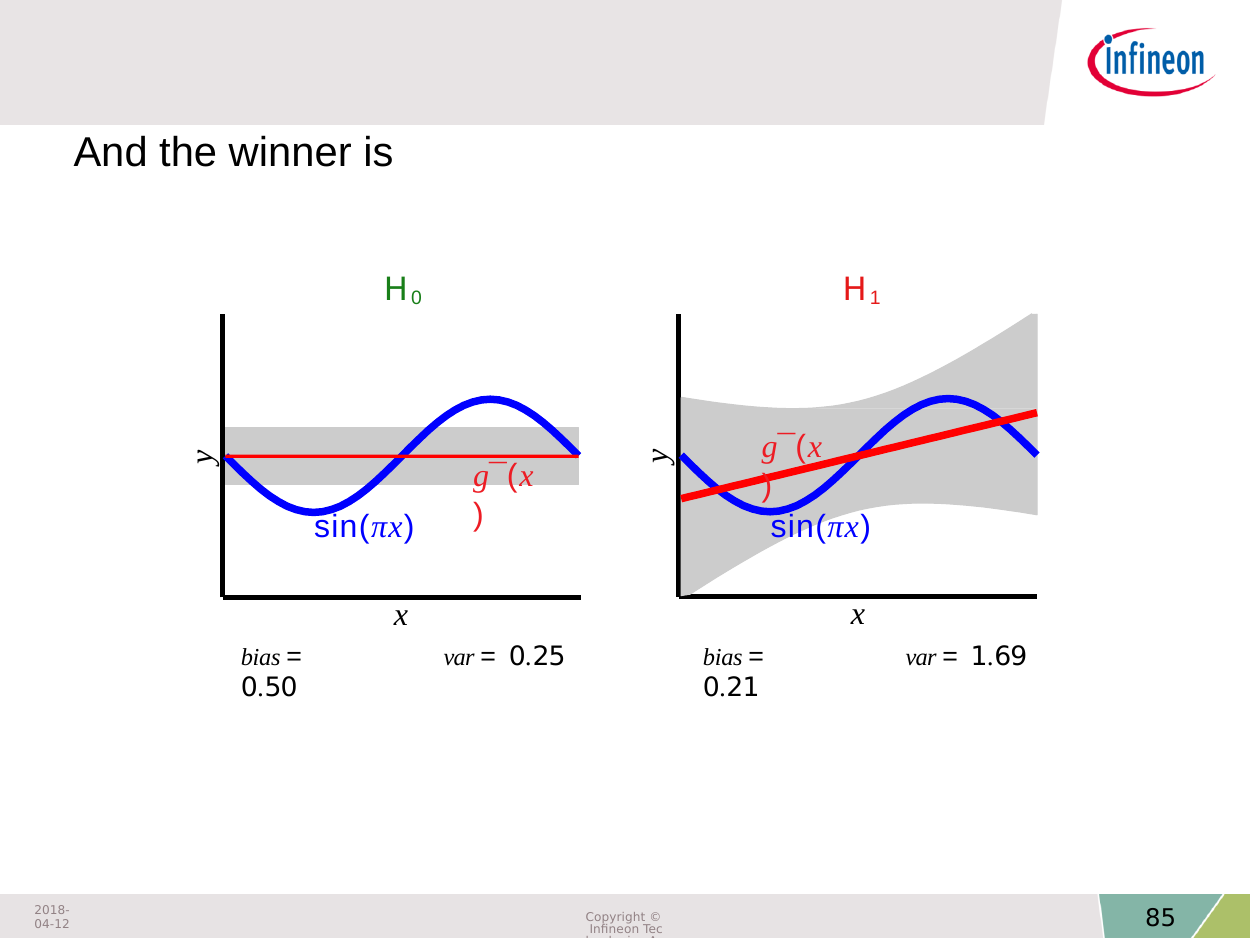

And the winner is
H0
H1

g¯(x)

y
y
g¯(x)

sin(πx)
sin(πx)
x
x

bias = 0.50
var = 0.25
bias = 0.21
var = 1.69
2018-04-12
Copyright © Infineon Technologies AG 2018. All rights reserved.
85